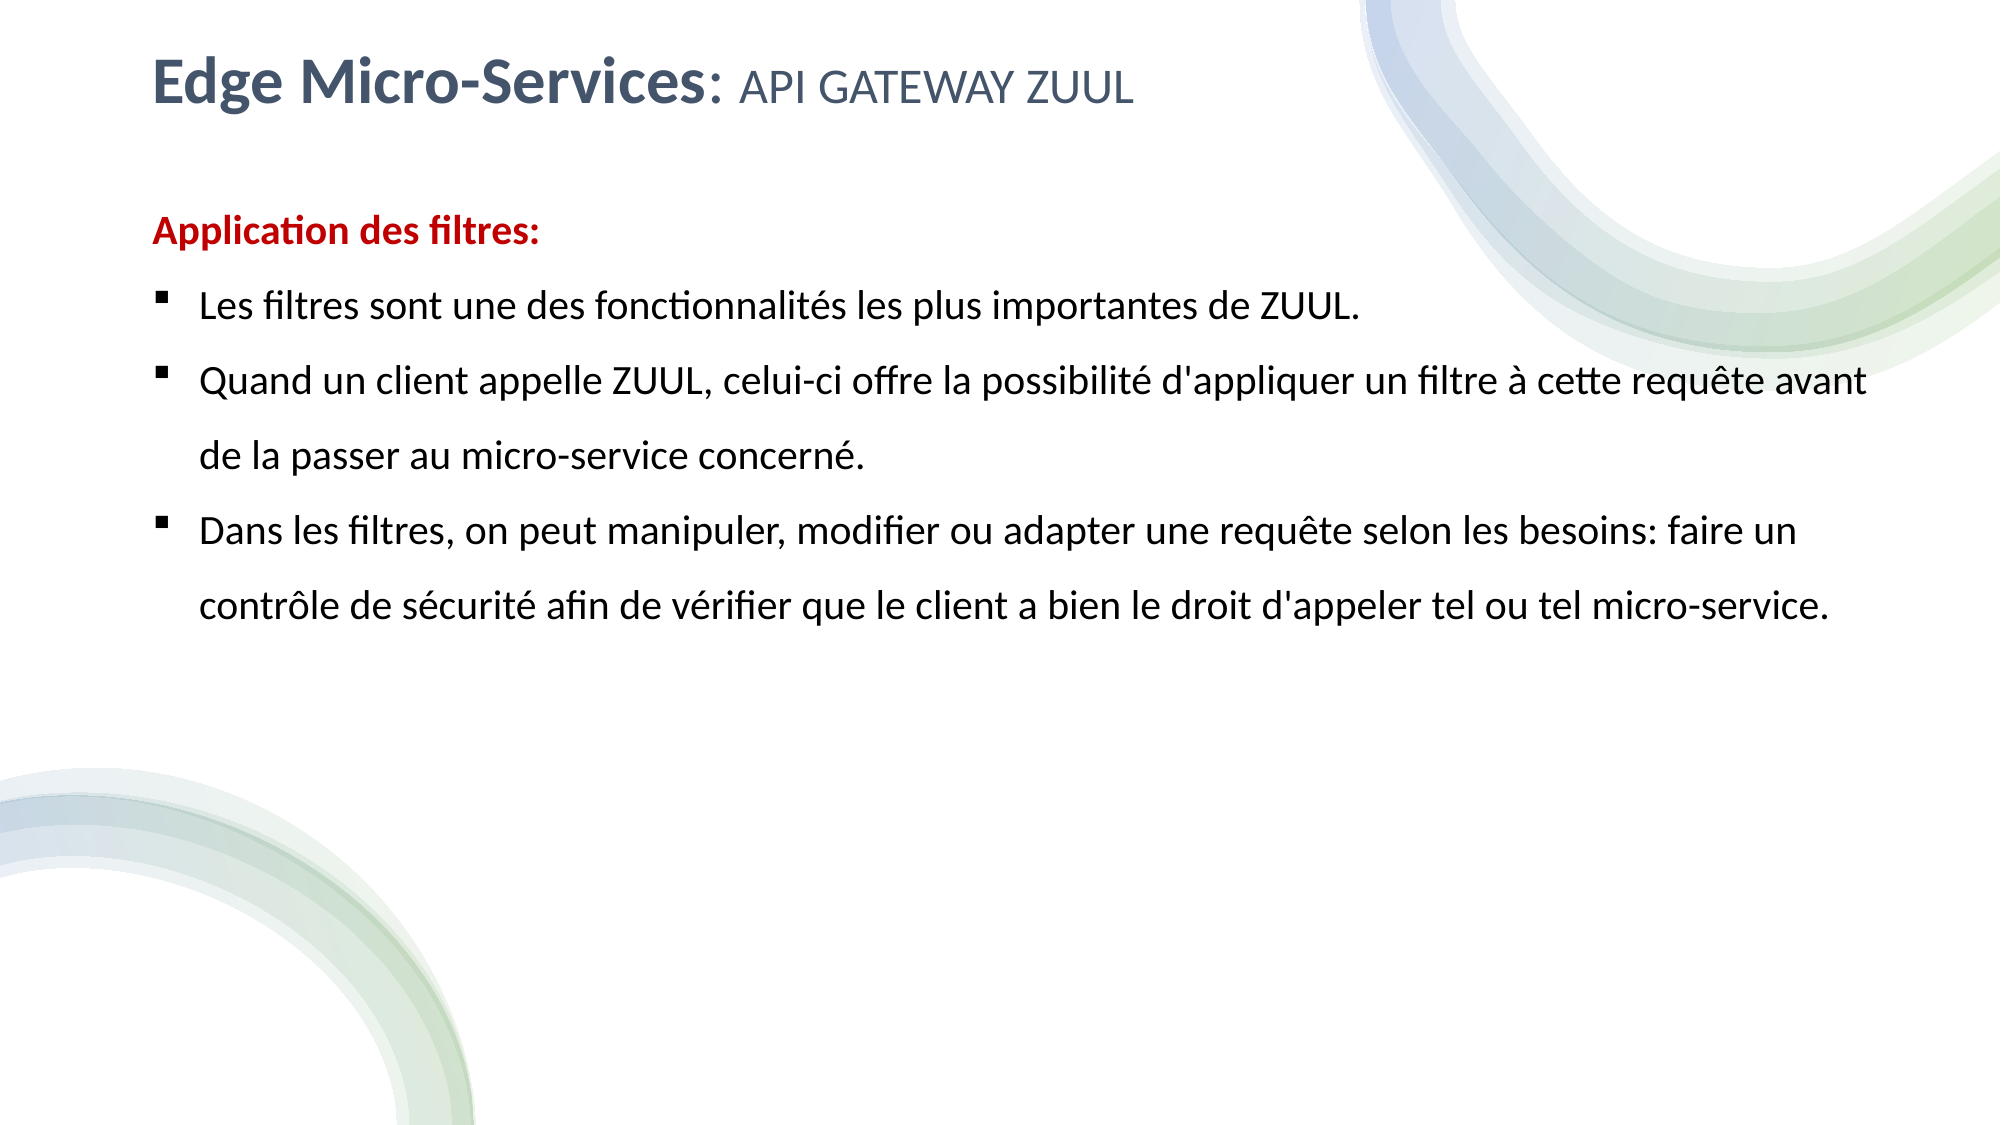

Edge Micro-Services: API GATEWAY ZUUL
Application des filtres:
Les filtres sont une des fonctionnalités les plus importantes de ZUUL.
Quand un client appelle ZUUL, celui-ci offre la possibilité d'appliquer un filtre à cette requête avant de la passer au micro-service concerné.
Dans les filtres, on peut manipuler, modifier ou adapter une requête selon les besoins: faire un contrôle de sécurité afin de vérifier que le client a bien le droit d'appeler tel ou tel micro-service.